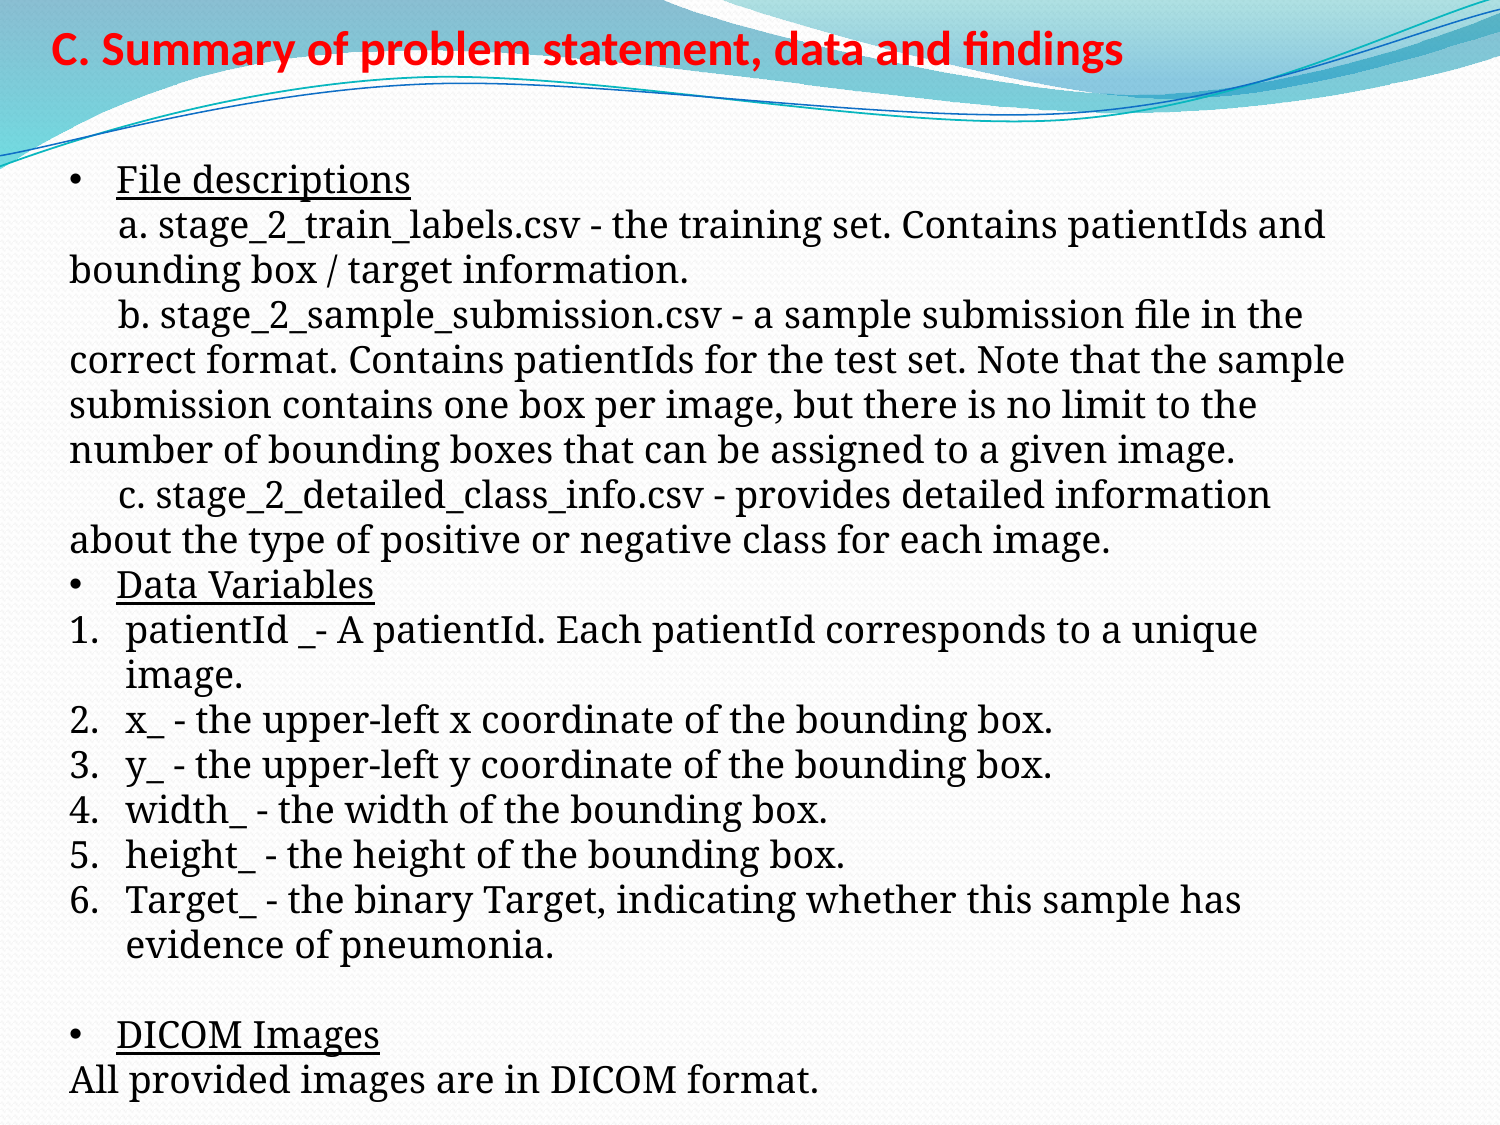

C. Summary of problem statement, data and findings
File descriptions
     a. stage_2_train_labels.csv - the training set. Contains patientIds and bounding box / target information.
     b. stage_2_sample_submission.csv - a sample submission file in the correct format. Contains patientIds for the test set. Note that the sample submission contains one box per image, but there is no limit to the number of bounding boxes that can be assigned to a given image.
     c. stage_2_detailed_class_info.csv - provides detailed information about the type of positive or negative class for each image.
Data Variables
patientId _- A patientId. Each patientId corresponds to a unique image.
x_ - the upper-left x coordinate of the bounding box.
y_ - the upper-left y coordinate of the bounding box.
width_ - the width of the bounding box.
height_ - the height of the bounding box.
Target_ - the binary Target, indicating whether this sample has evidence of pneumonia.

DICOM Images
All provided images are in DICOM format.